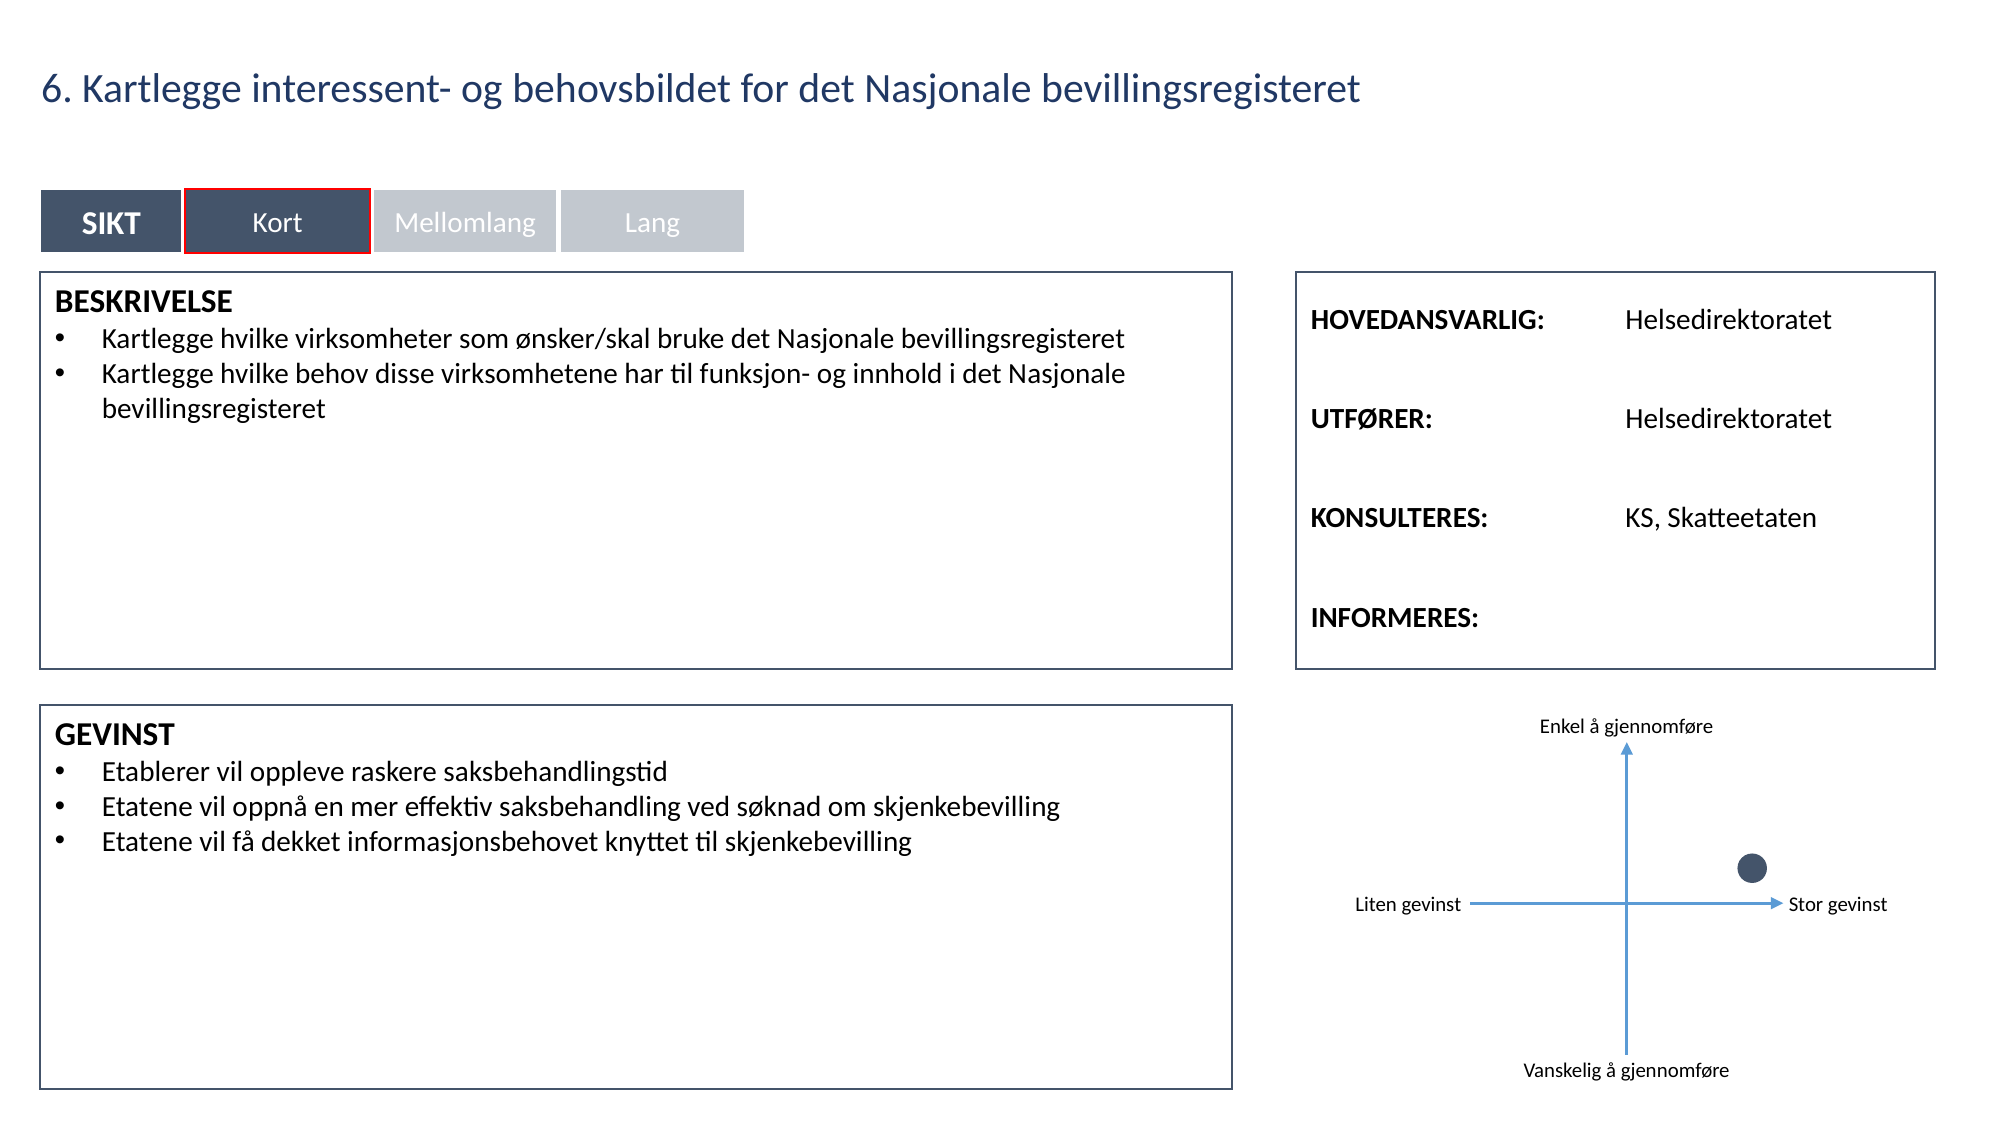

6. Kartlegge interessent- og behovsbildet for det Nasjonale bevillingsregisteret

SIKT
SIKT
Kort
Kort
Mellomlang
Lang
| HOVEDANSVARLIG: | Helsedirektoratet |
| --- | --- |
| UTFØRER: | Helsedirektoratet |
| KONSULTERES: | KS, Skatteetaten |
| INFORMERES: |  |
BESKRIVELSE
Kartlegge hvilke virksomheter som ønsker/skal bruke det Nasjonale bevillingsregisteret
Kartlegge hvilke behov disse virksomhetene har til funksjon- og innhold i det Nasjonale bevillingsregisteret

GEVINST
Etablerer vil oppleve raskere saksbehandlingstid
Etatene vil oppnå en mer effektiv saksbehandling ved søknad om skjenkebevilling
Etatene vil få dekket informasjonsbehovet knyttet til skjenkebevilling

Enkel å gjennomføre

Liten gevinst
Stor gevinst
Vanskelig å gjennomføre